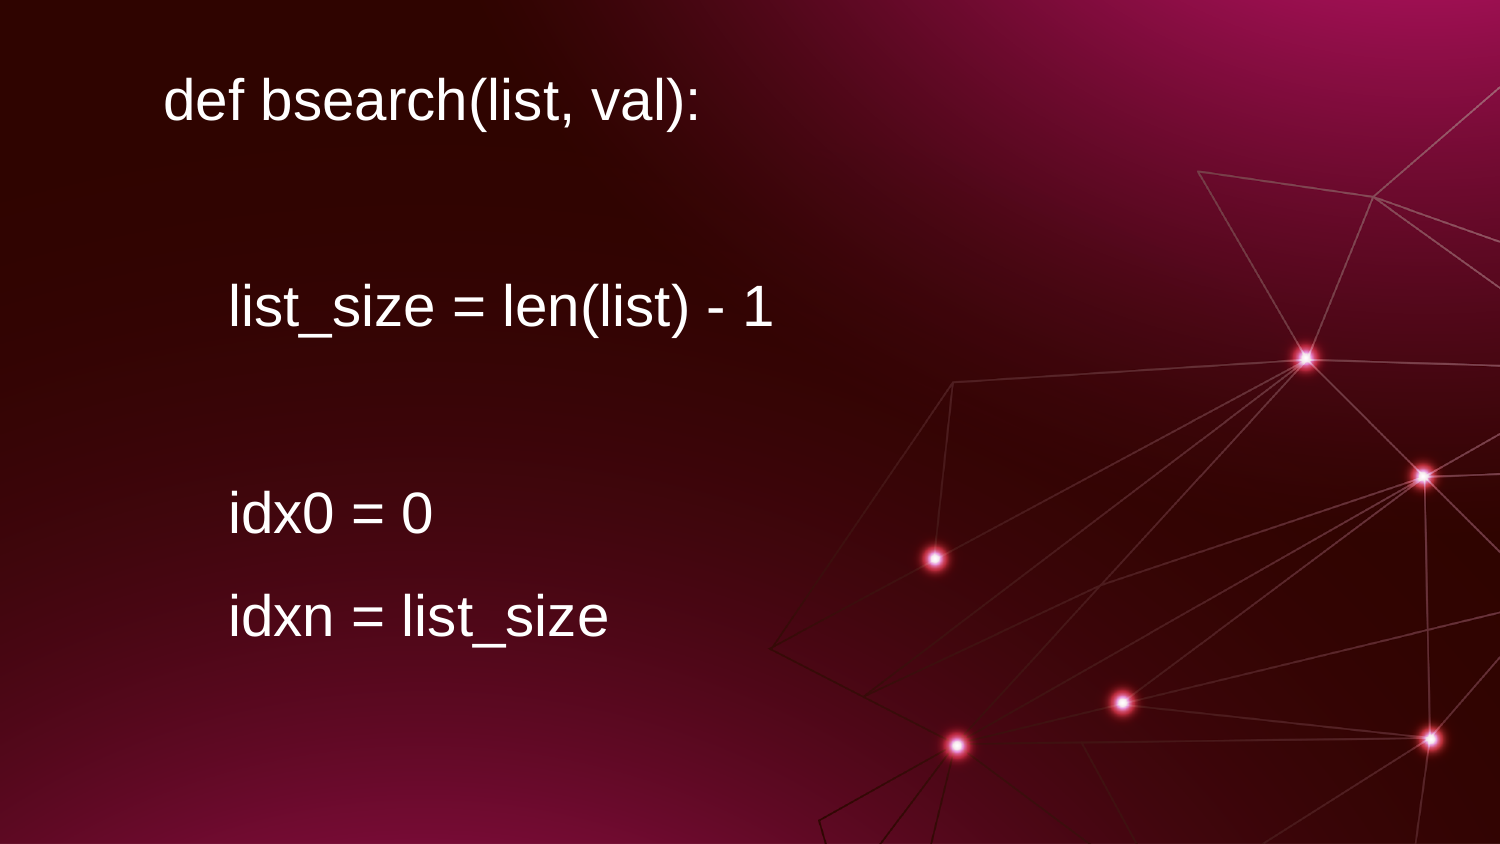

def bsearch(list, val):

    list_size = len(list) - 1

    idx0 = 0
    idxn = list_size